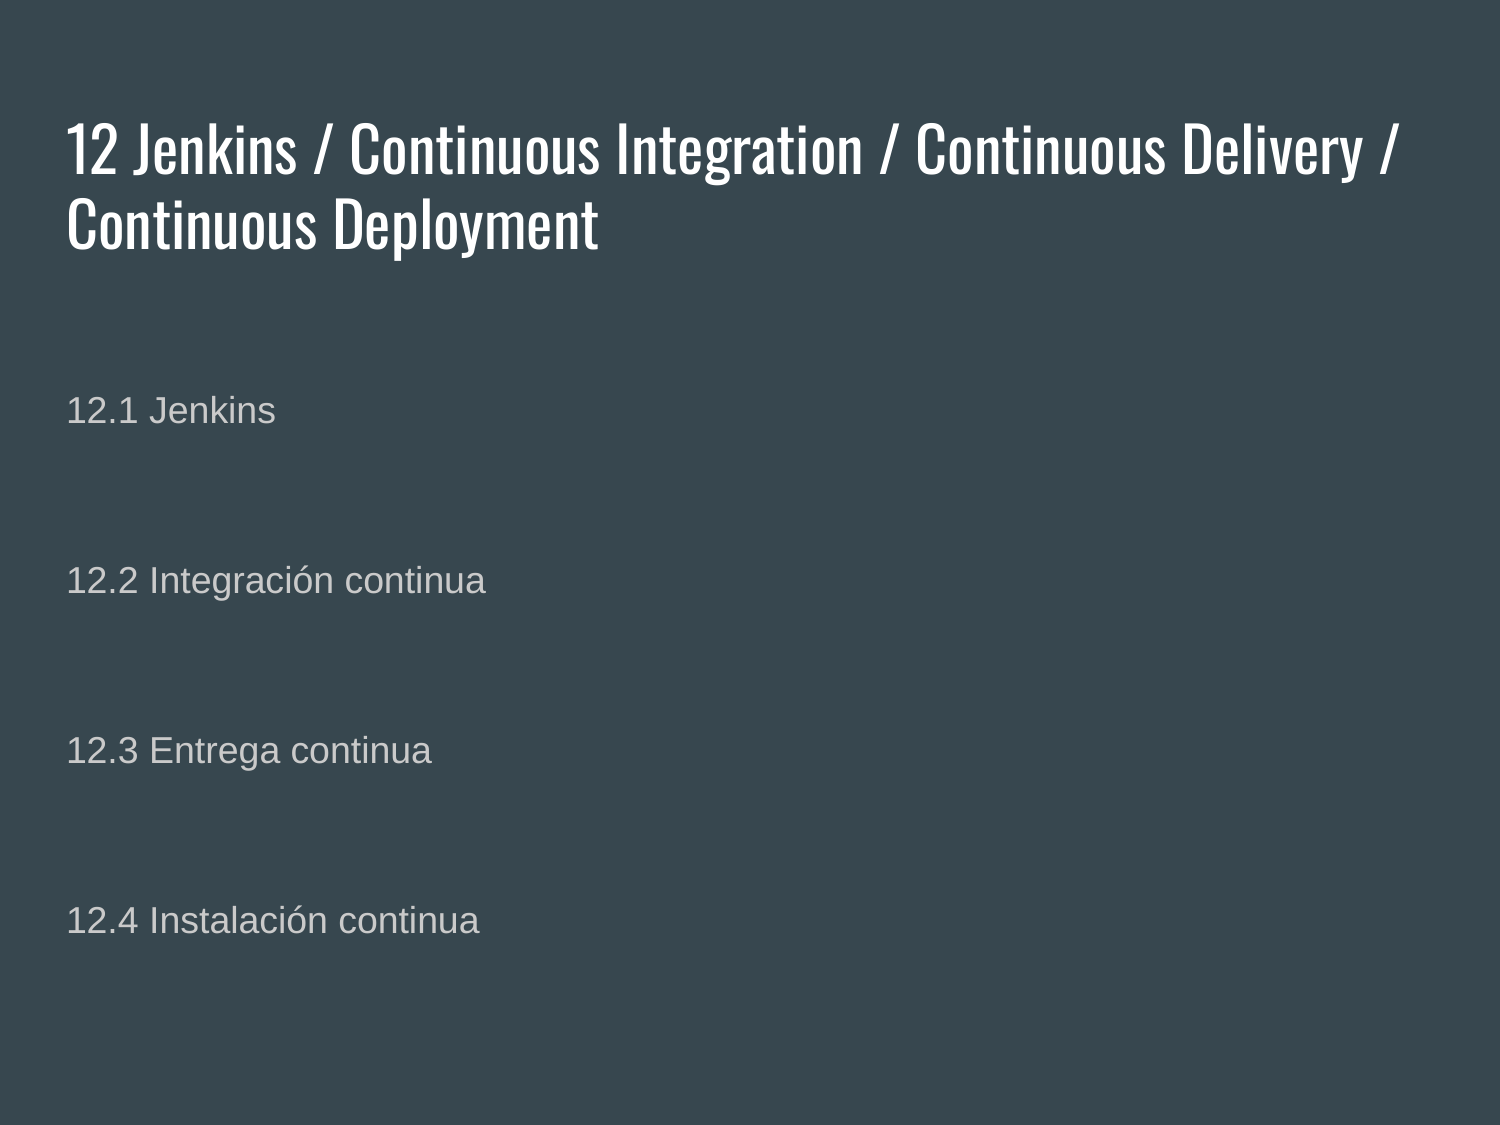

# 12 Jenkins / Continuous Integration / Continuous Delivery / Continuous Deployment

12.1 Jenkins

12.2 Integración continua

12.3 Entrega continua

12.4 Instalación continua